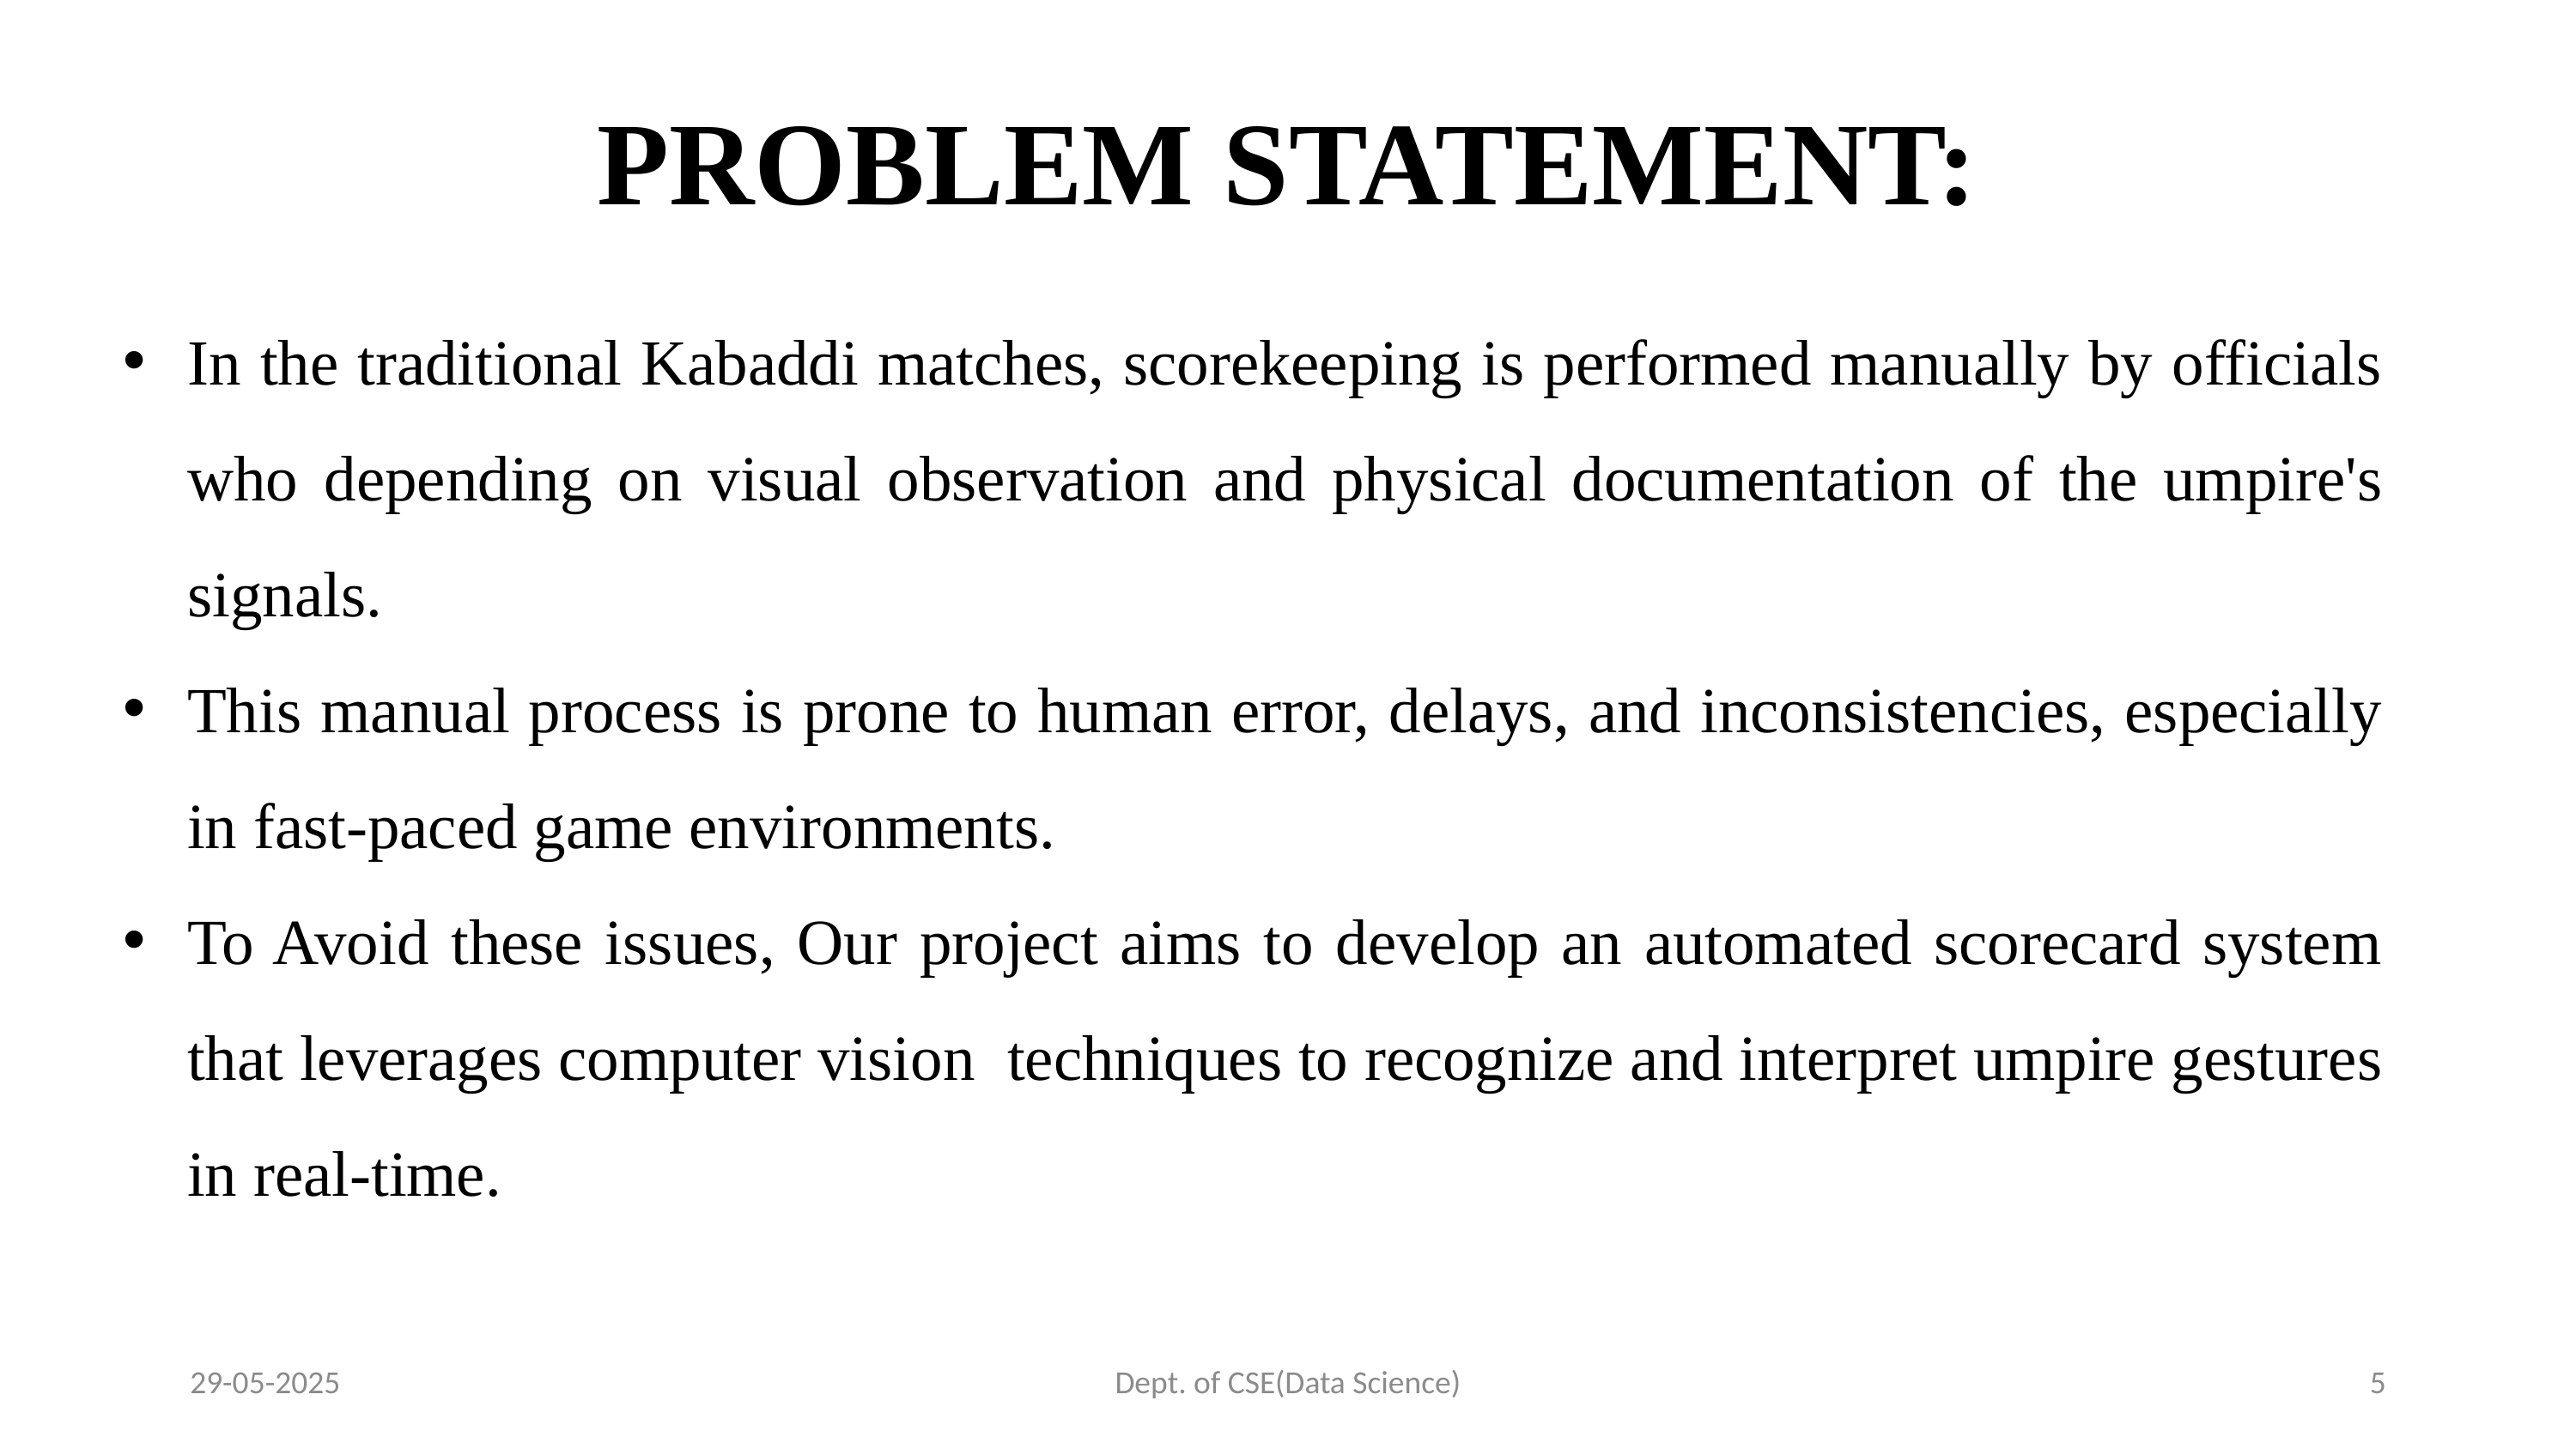

PROBLEM STATEMENT:
In the traditional Kabaddi matches, scorekeeping is performed manually by officials who depending on visual observation and physical documentation of the umpire's signals.
This manual process is prone to human error, delays, and inconsistencies, especially in fast-paced game environments.
To Avoid these issues, Our project aims to develop an automated scorecard system that leverages computer vision  techniques to recognize and interpret umpire gestures in real-time.

29-05-2025
Dept. of CSE(Data Science)
5